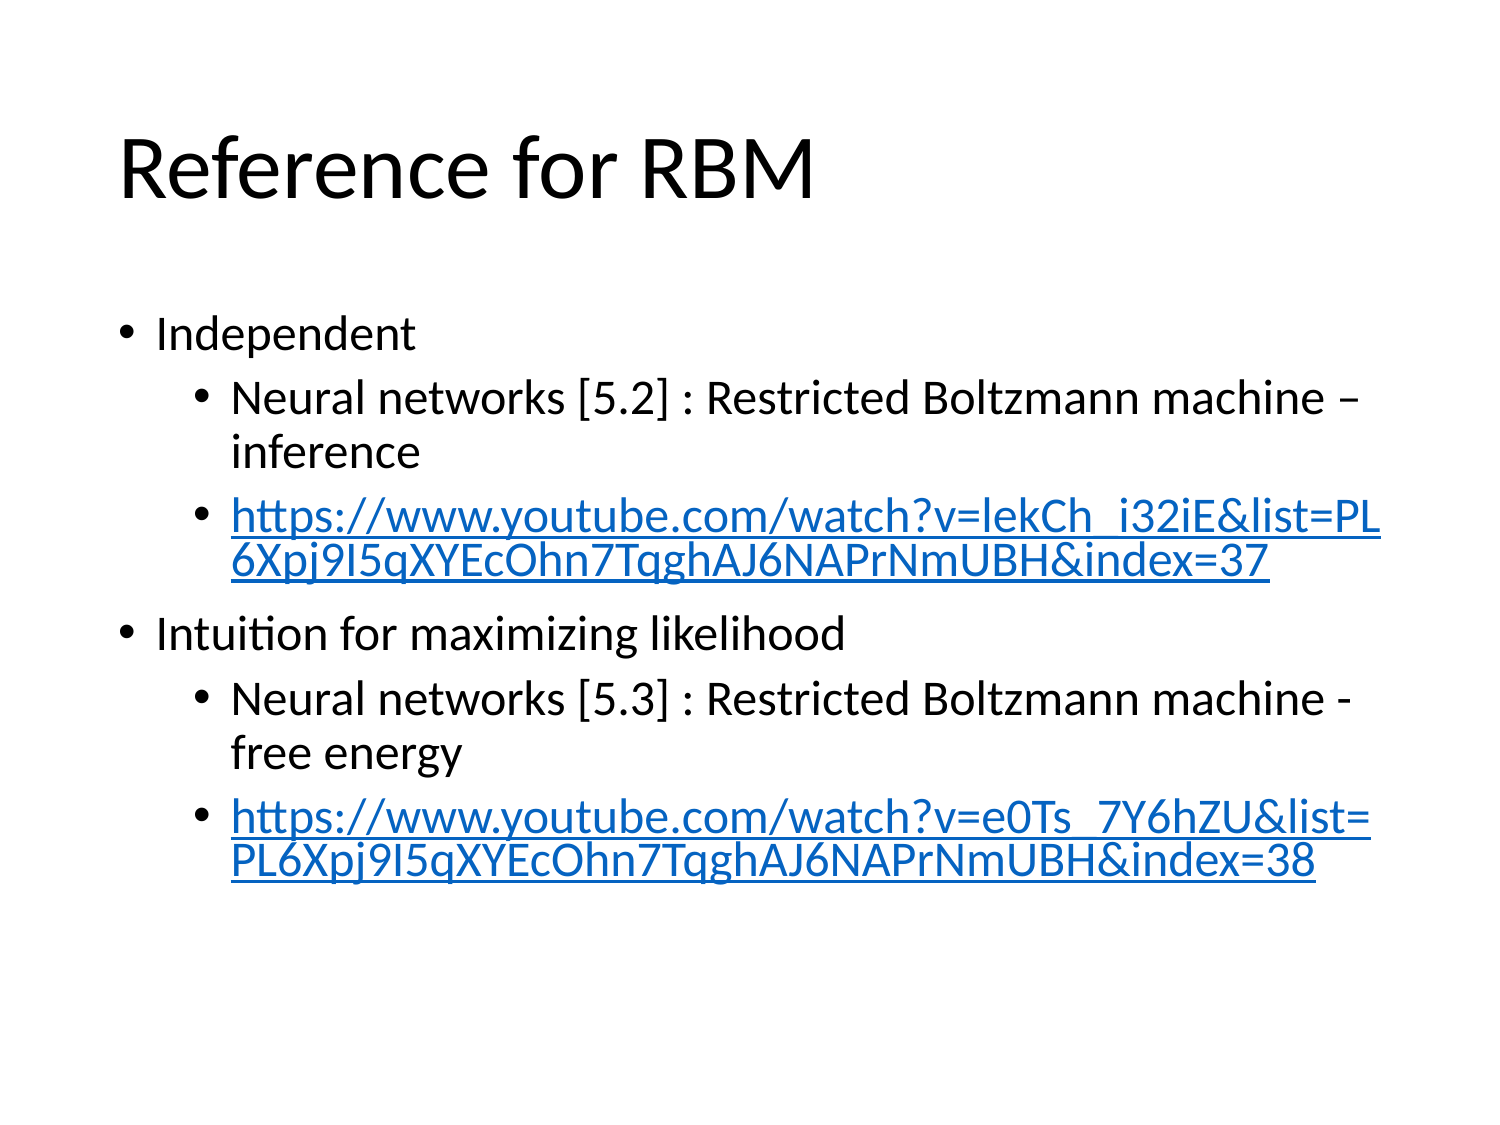

# Reference for RBM
Independent
Neural networks [5.2] : Restricted Boltzmann machine – inference
https://www.youtube.com/watch?v=lekCh_i32iE&list=PL6Xpj9I5qXYEcOhn7TqghAJ6NAPrNmUBH&index=37
Intuition for maximizing likelihood
Neural networks [5.3] : Restricted Boltzmann machine - free energy
https://www.youtube.com/watch?v=e0Ts_7Y6hZU&list=PL6Xpj9I5qXYEcOhn7TqghAJ6NAPrNmUBH&index=38